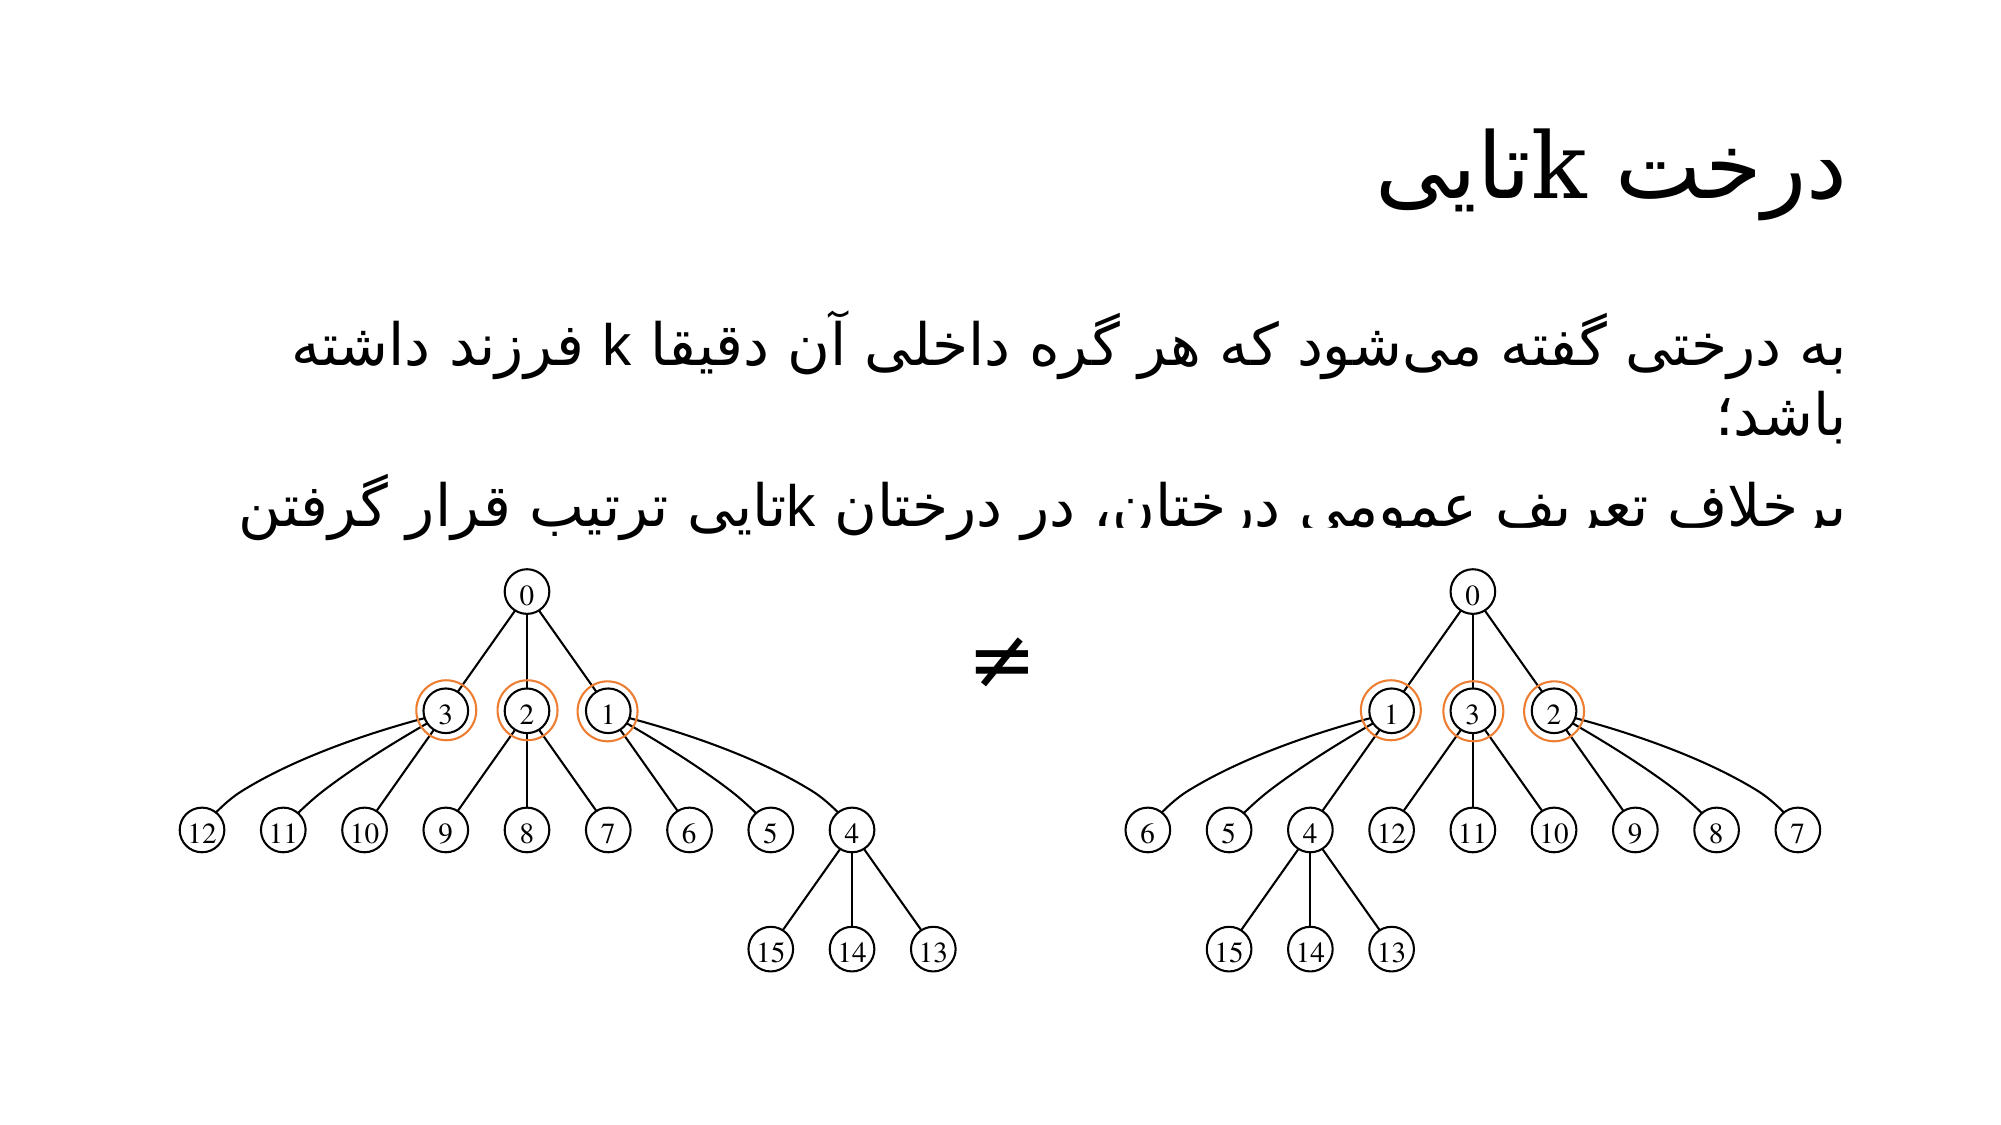

# درخت kتایی
به درختی گفته می‌شود که هر گره داخلی آن دقیقا k فرزند داشته باشد؛
برخلاف تعریف عمومی درختان، در درختان kتایی ترتیب قرار گرفتن این فرزندان مهم است.

0

3

2

1

12

11

10

9

8

7

6

5

4

15

14

13

0

1

3

2

6

5

4

12

11

10

9

8

7

15

14

13

≠